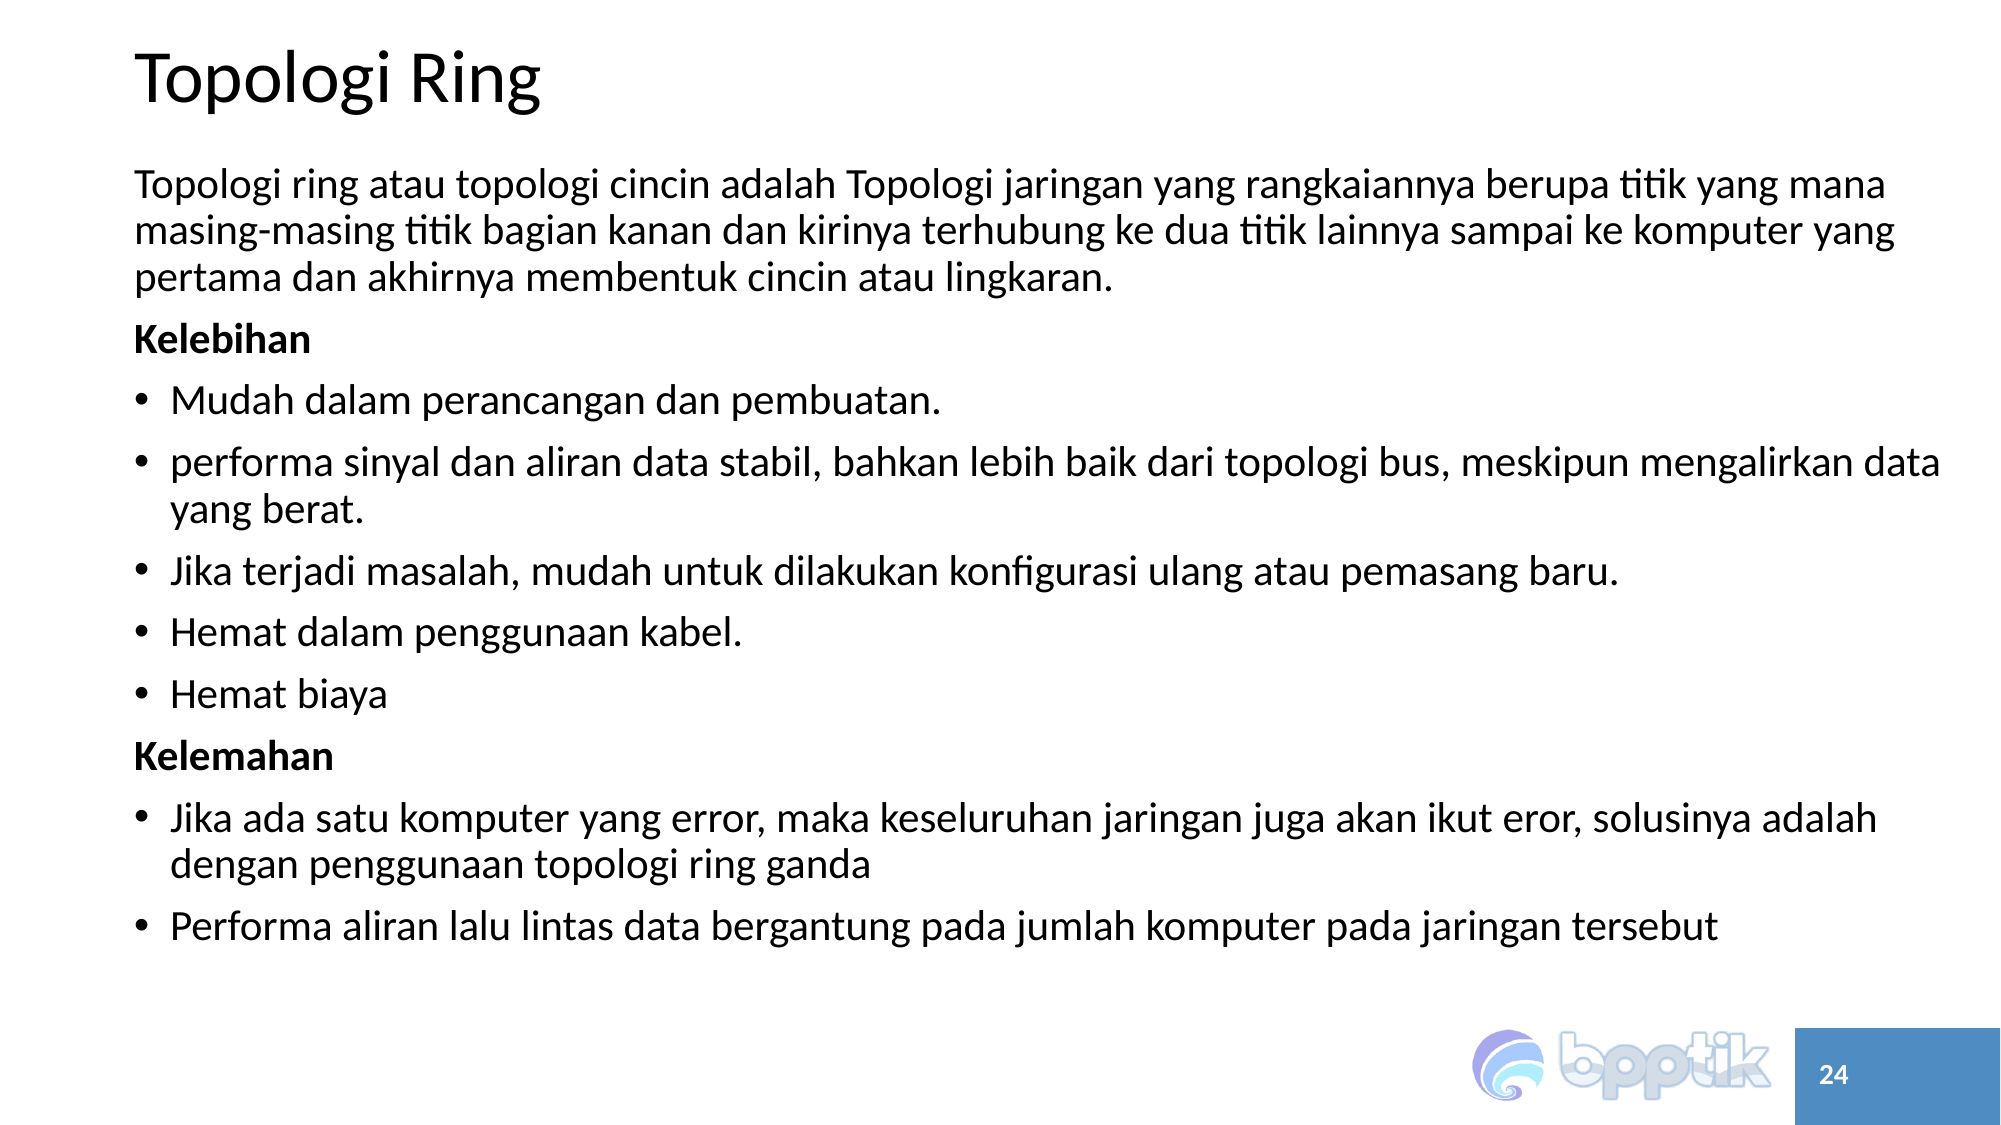

# Topologi Ring
Topologi ring atau topologi cincin adalah Topologi jaringan yang rangkaiannya berupa titik yang mana masing-masing titik bagian kanan dan kirinya terhubung ke dua titik lainnya sampai ke komputer yang pertama dan akhirnya membentuk cincin atau lingkaran.
Kelebihan
Mudah dalam perancangan dan pembuatan.
performa sinyal dan aliran data stabil, bahkan lebih baik dari topologi bus, meskipun mengalirkan data yang berat.
Jika terjadi masalah, mudah untuk dilakukan konfigurasi ulang atau pemasang baru.
Hemat dalam penggunaan kabel.
Hemat biaya
Kelemahan
Jika ada satu komputer yang error, maka keseluruhan jaringan juga akan ikut eror, solusinya adalah dengan penggunaan topologi ring ganda
Performa aliran lalu lintas data bergantung pada jumlah komputer pada jaringan tersebut
24